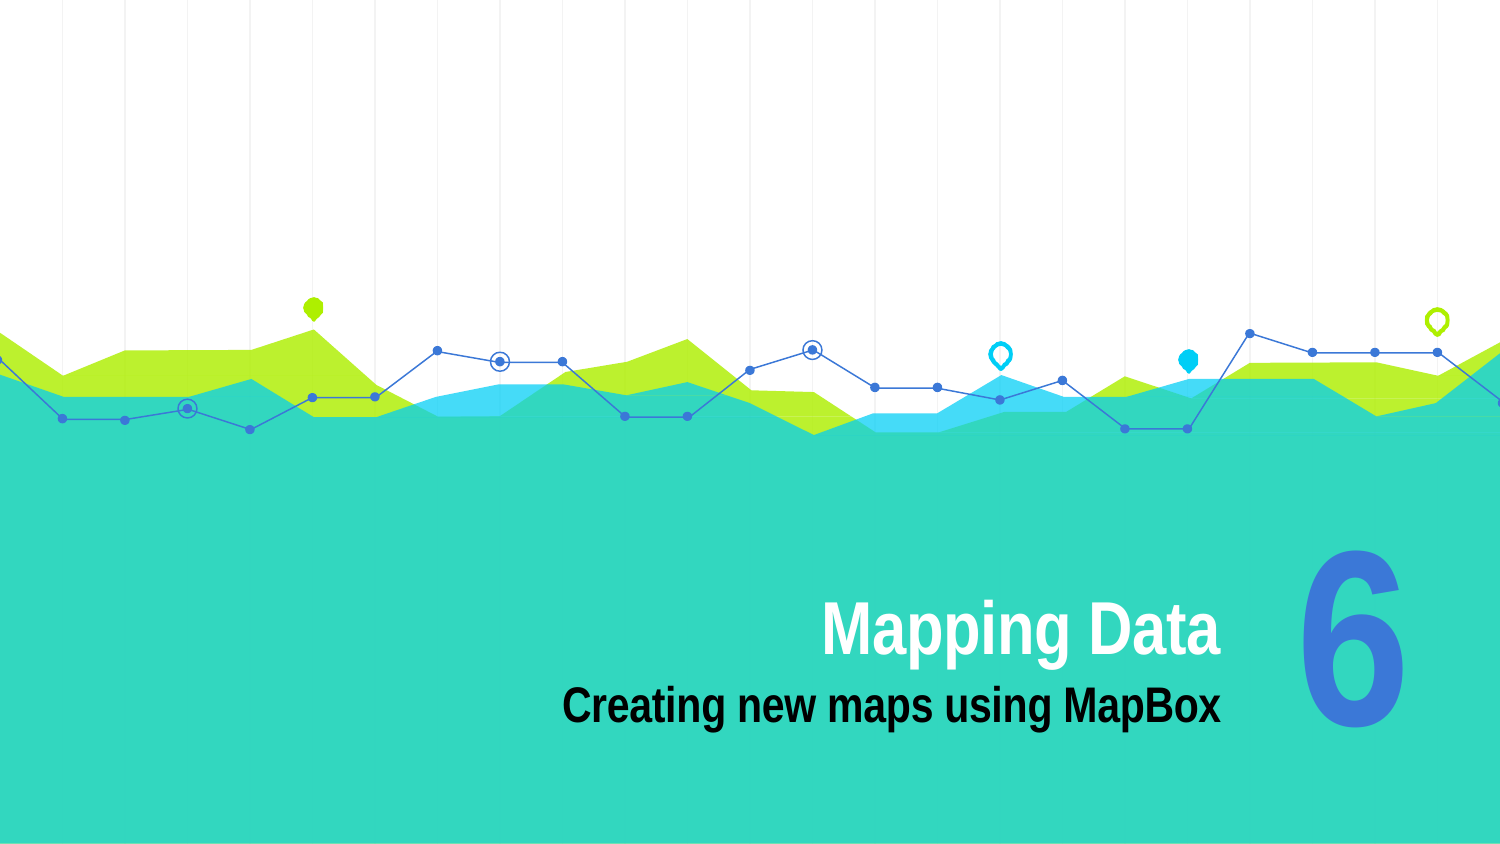

6
Mapping Data
Creating new maps using MapBox